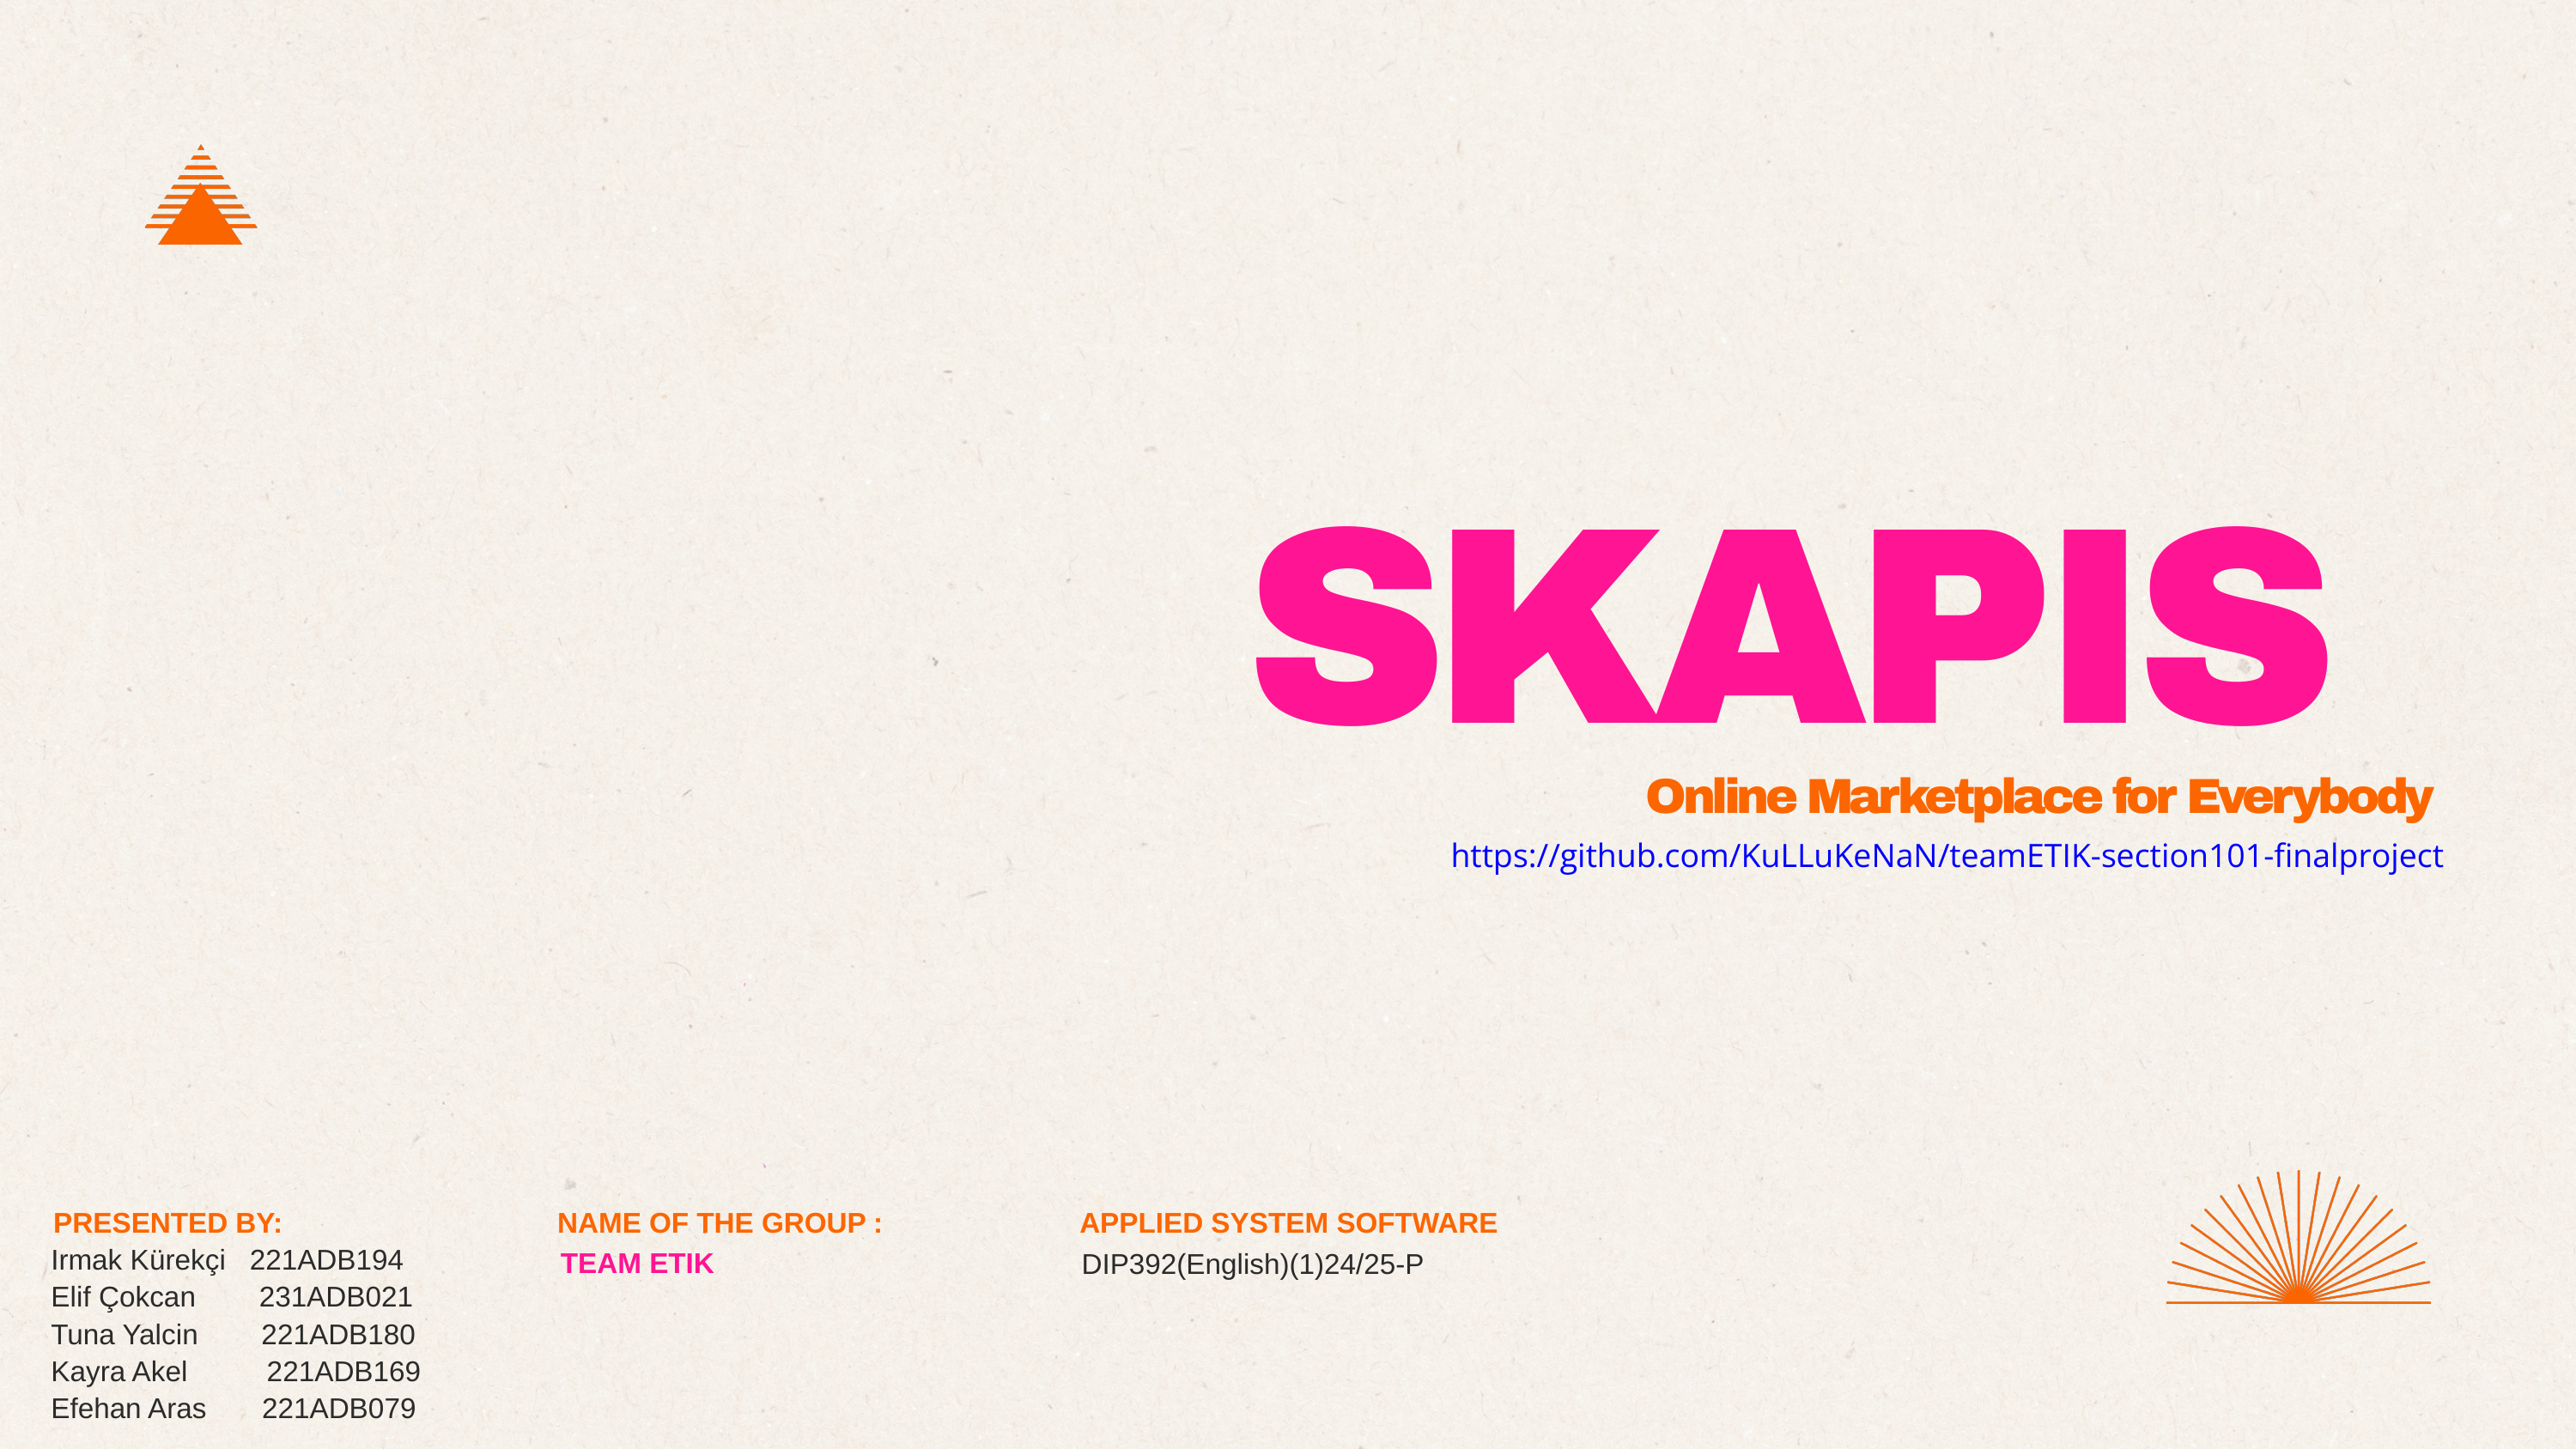

SKAPIS
Online Marketplace for Everybody
https://github.com/KuLLuKeNaN/teamETIK-section101-finalproject

PRESENTED BY:
NAME OF THE GROUP :
APPLIED SYSTEM SOFTWARE
Irmak Kürekçi   221ADB194
Elif Çokcan        231ADB021
Tuna Yalcin        221ADB180
Kayra Akel          221ADB169
Efehan Aras       221ADB079
TEAM ETIK
DIP392(English)(1)24/25-P